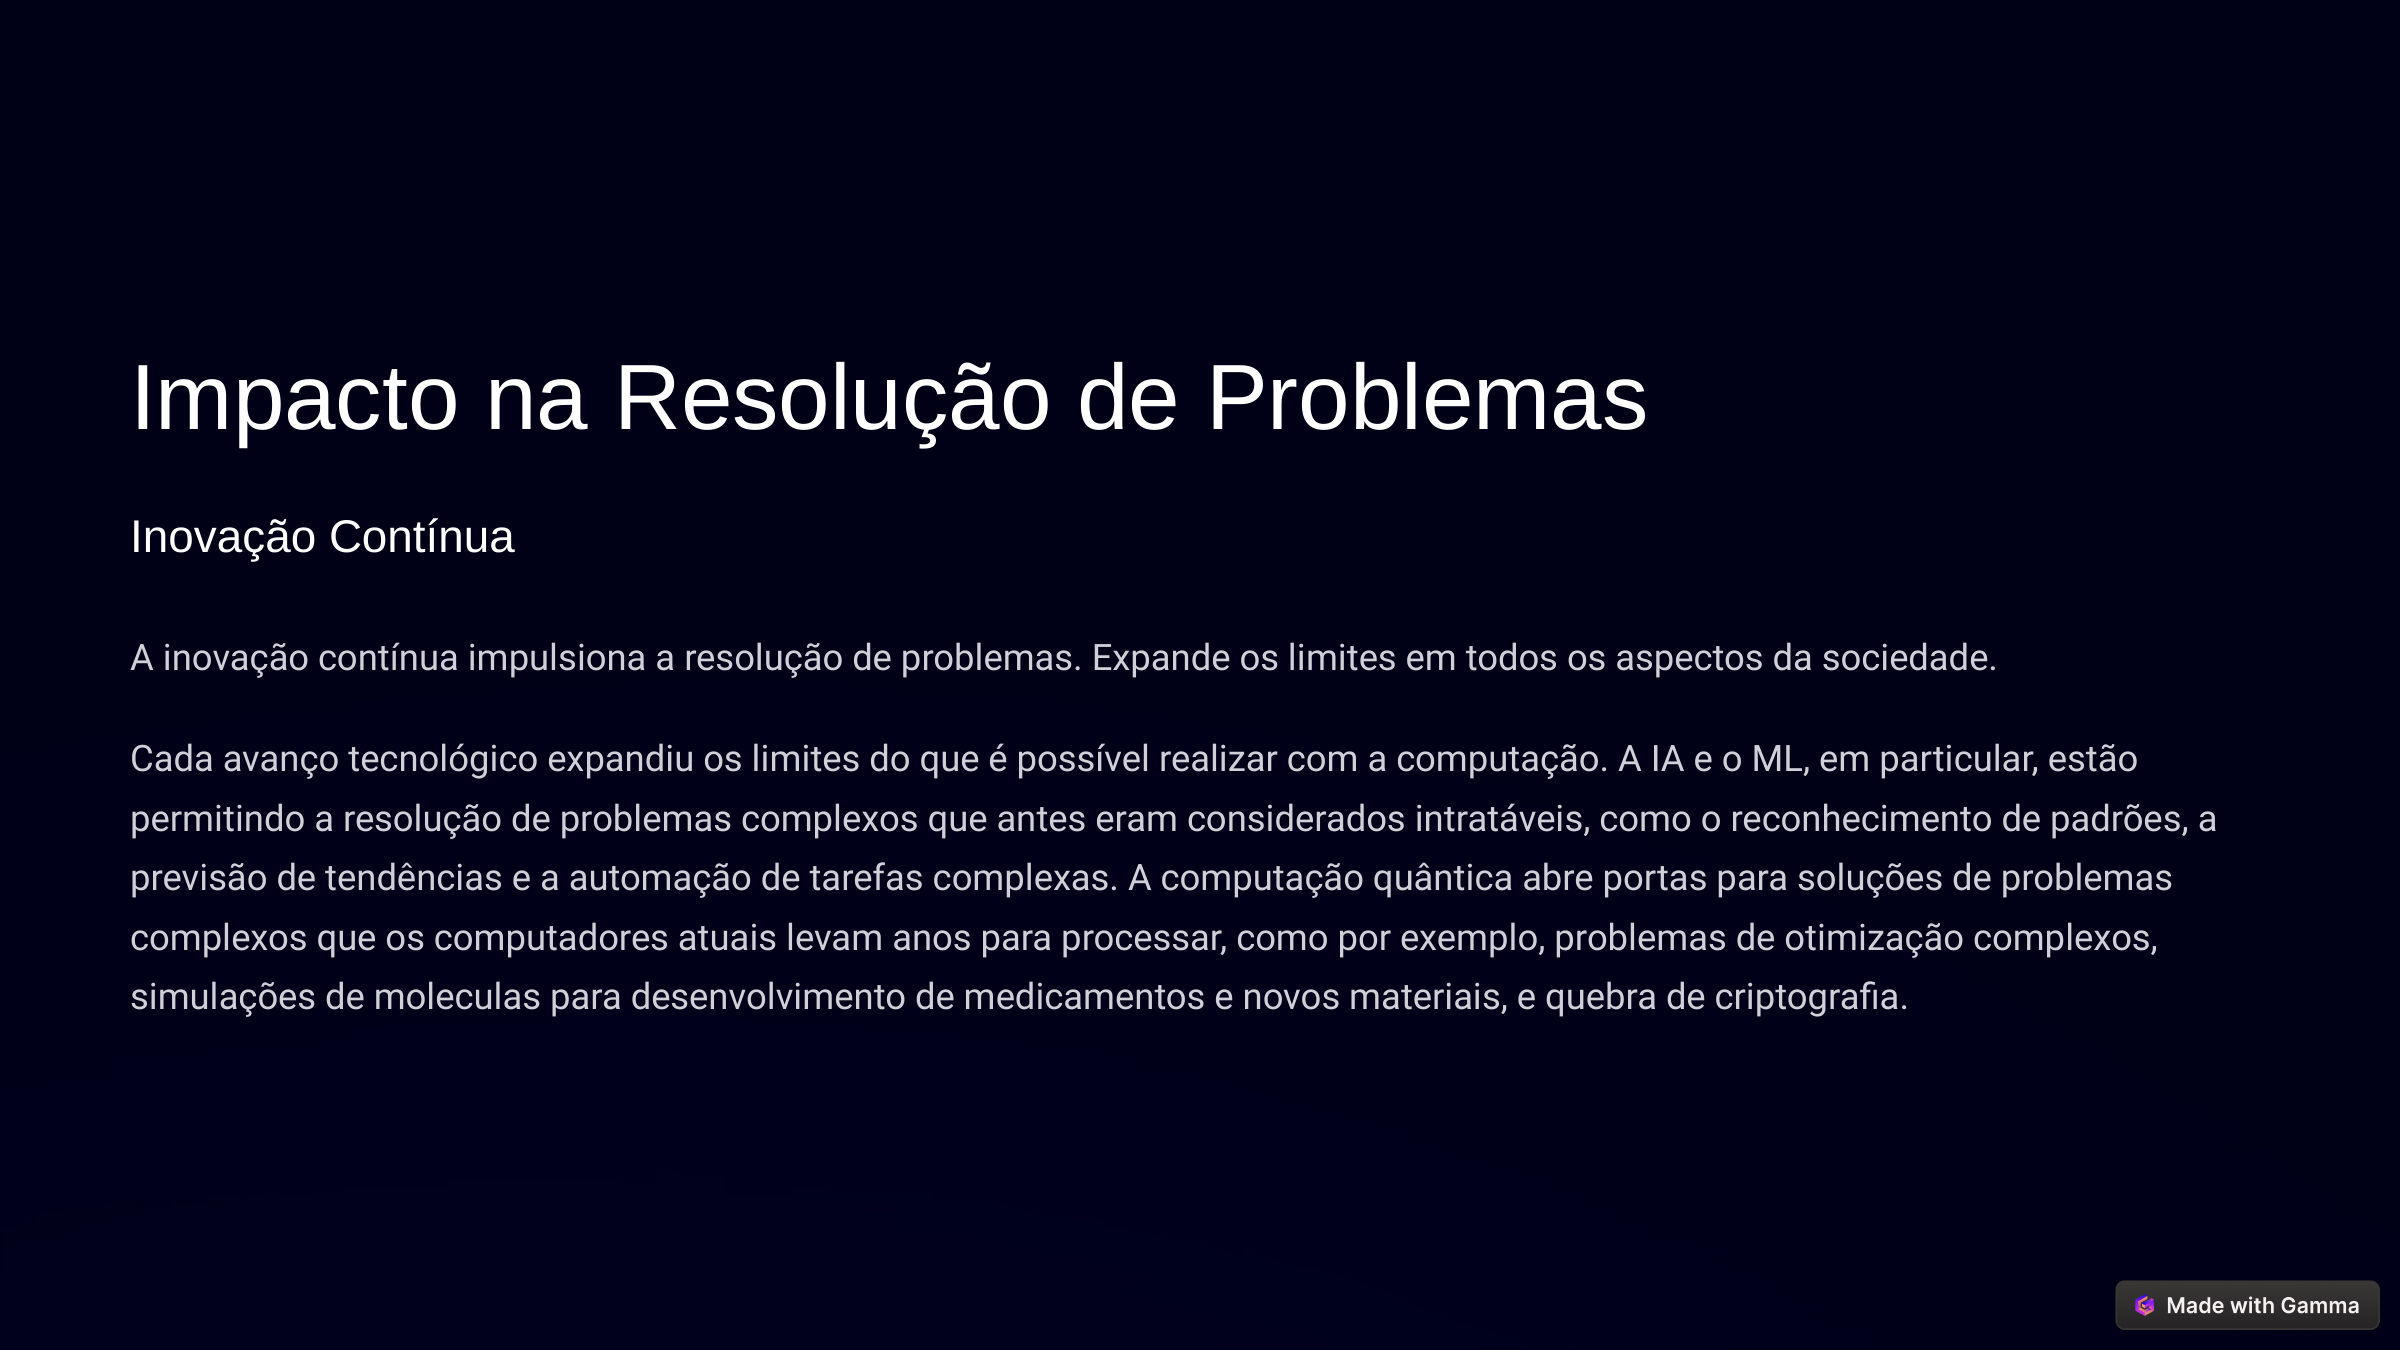

Impacto na Resolução de Problemas
Inovação Contínua
A inovação contínua impulsiona a resolução de problemas. Expande os limites em todos os aspectos da sociedade.
Cada avanço tecnológico expandiu os limites do que é possível realizar com a computação. A IA e o ML, em particular, estão permitindo a resolução de problemas complexos que antes eram considerados intratáveis, como o reconhecimento de padrões, a previsão de tendências e a automação de tarefas complexas. A computação quântica abre portas para soluções de problemas complexos que os computadores atuais levam anos para processar, como por exemplo, problemas de otimização complexos, simulações de moleculas para desenvolvimento de medicamentos e novos materiais, e quebra de criptografia.